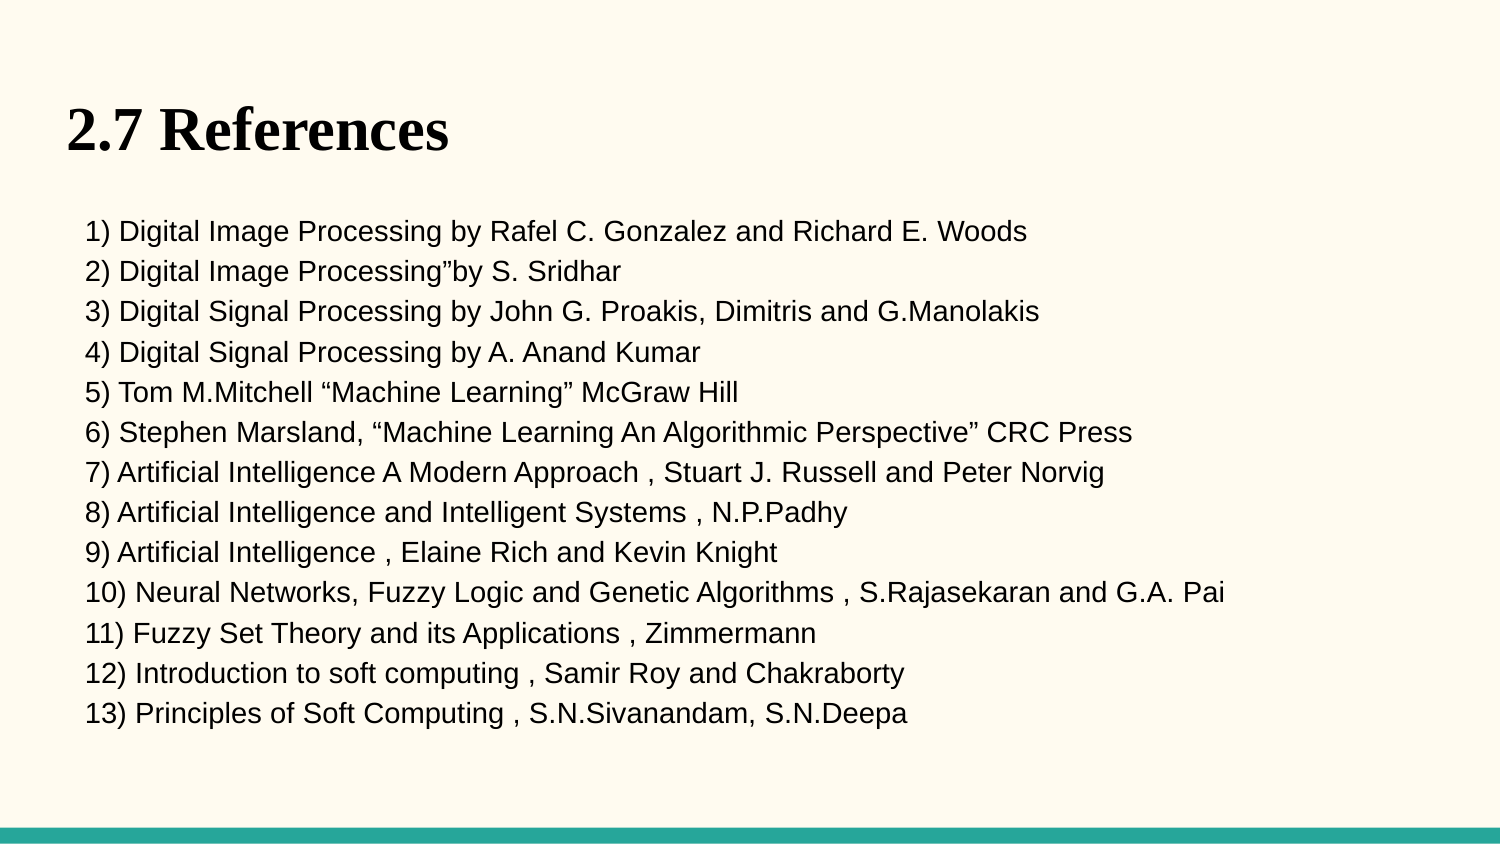

# 2.7 References
1) Digital Image Processing by Rafel C. Gonzalez and Richard E. Woods
2) Digital Image Processing”by S. Sridhar
3) Digital Signal Processing by John G. Proakis, Dimitris and G.Manolakis
4) Digital Signal Processing by A. Anand Kumar
5) Tom M.Mitchell “Machine Learning” McGraw Hill
6) Stephen Marsland, “Machine Learning An Algorithmic Perspective” CRC Press
7) Artificial Intelligence A Modern Approach , Stuart J. Russell and Peter Norvig
8) Artificial Intelligence and Intelligent Systems , N.P.Padhy
9) Artificial Intelligence , Elaine Rich and Kevin Knight
10) Neural Networks, Fuzzy Logic and Genetic Algorithms , S.Rajasekaran and G.A. Pai
11) Fuzzy Set Theory and its Applications , Zimmermann
12) Introduction to soft computing , Samir Roy and Chakraborty
13) Principles of Soft Computing , S.N.Sivanandam, S.N.Deepa